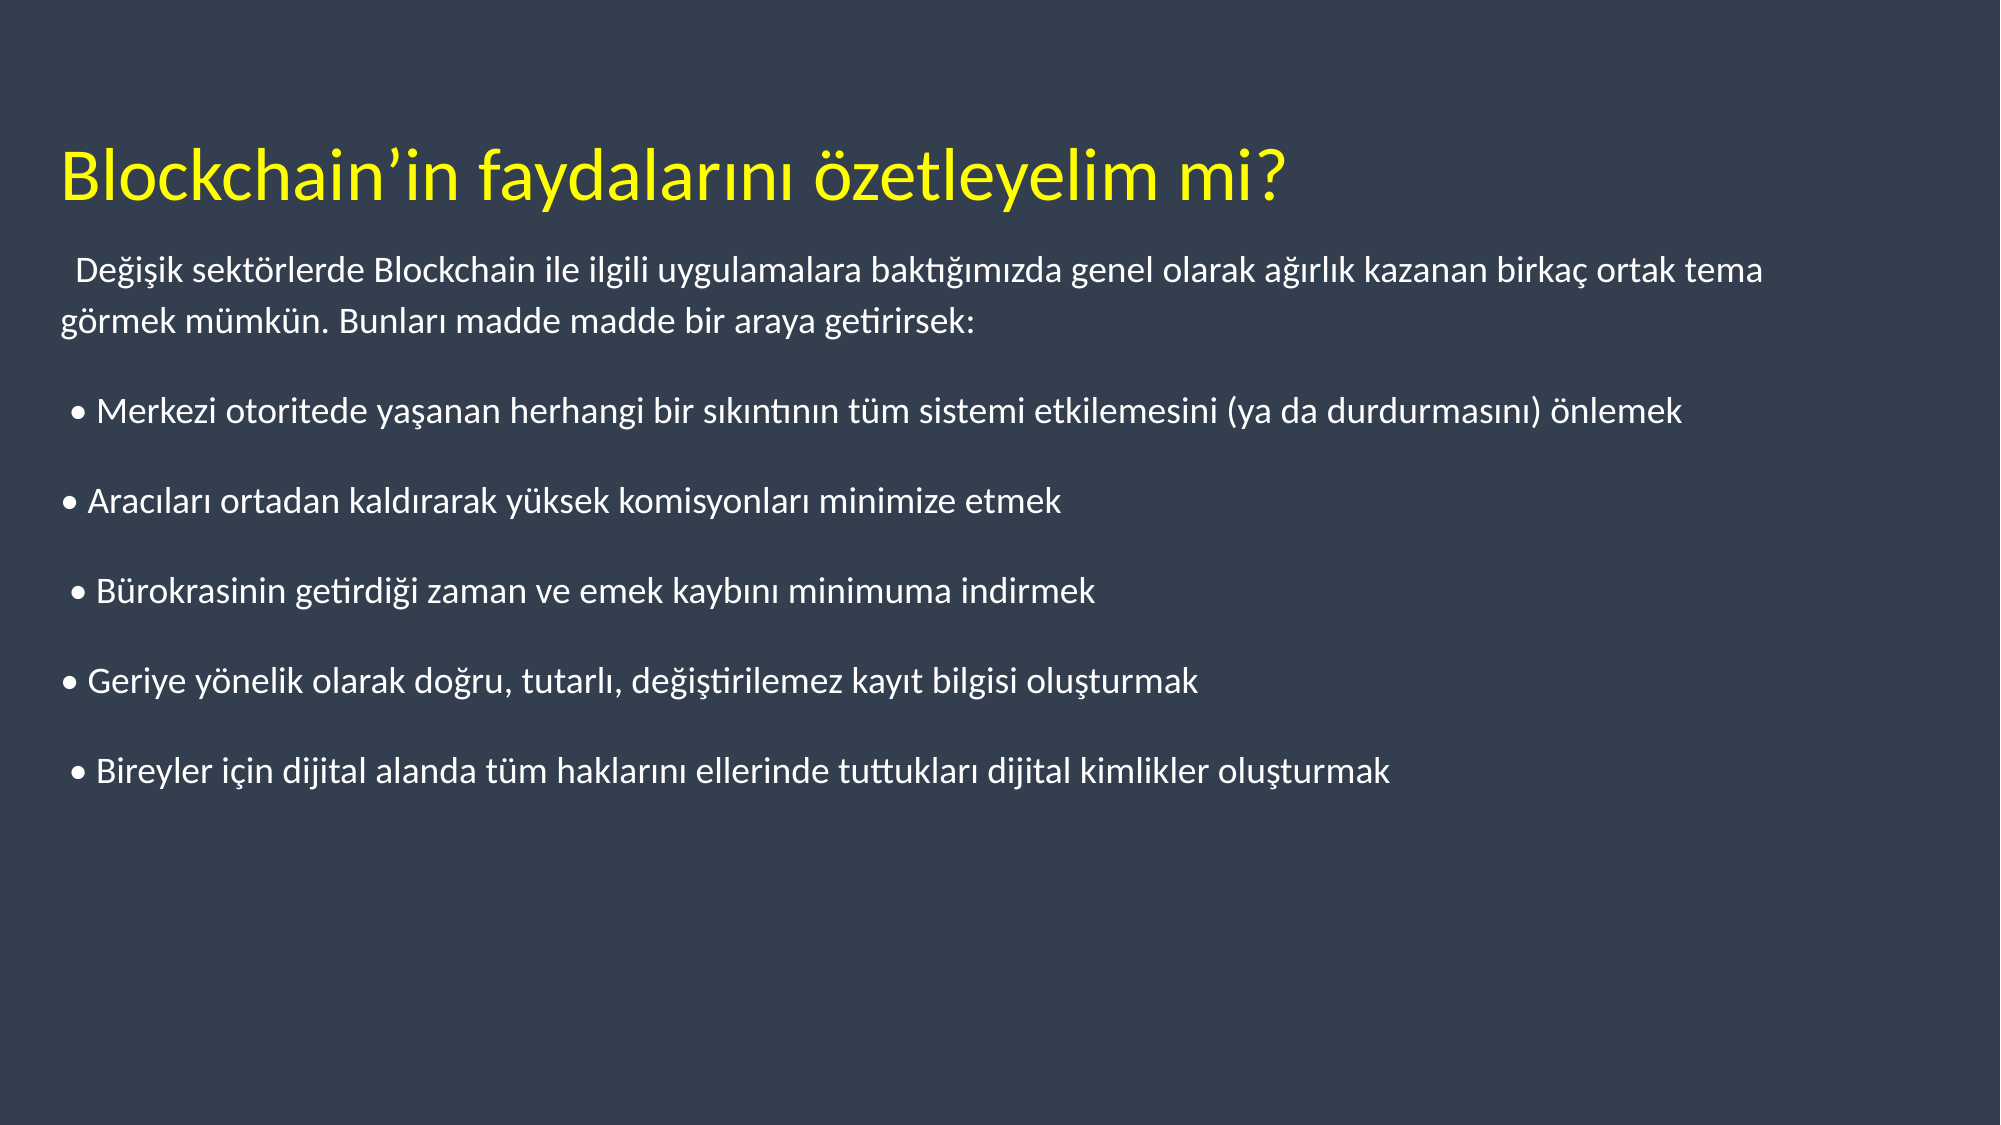

Blockchain’in faydalarını özetleyelim mi?
 Değişik sektörlerde Blockchain ile ilgili uygulamalara baktığımızda genel olarak ağırlık kazanan birkaç ortak tema görmek mümkün. Bunları madde madde bir araya getirirsek:

 • Merkezi otoritede yaşanan herhangi bir sıkıntının tüm sistemi etkilemesini (ya da durdurmasını) önlemek

• Aracıları ortadan kaldırarak yüksek komisyonları minimize etmek

 • Bürokrasinin getirdiği zaman ve emek kaybını minimuma indirmek

• Geriye yönelik olarak doğru, tutarlı, değiştirilemez kayıt bilgisi oluşturmak

 • Bireyler için dijital alanda tüm haklarını ellerinde tuttukları dijital kimlikler oluşturmak